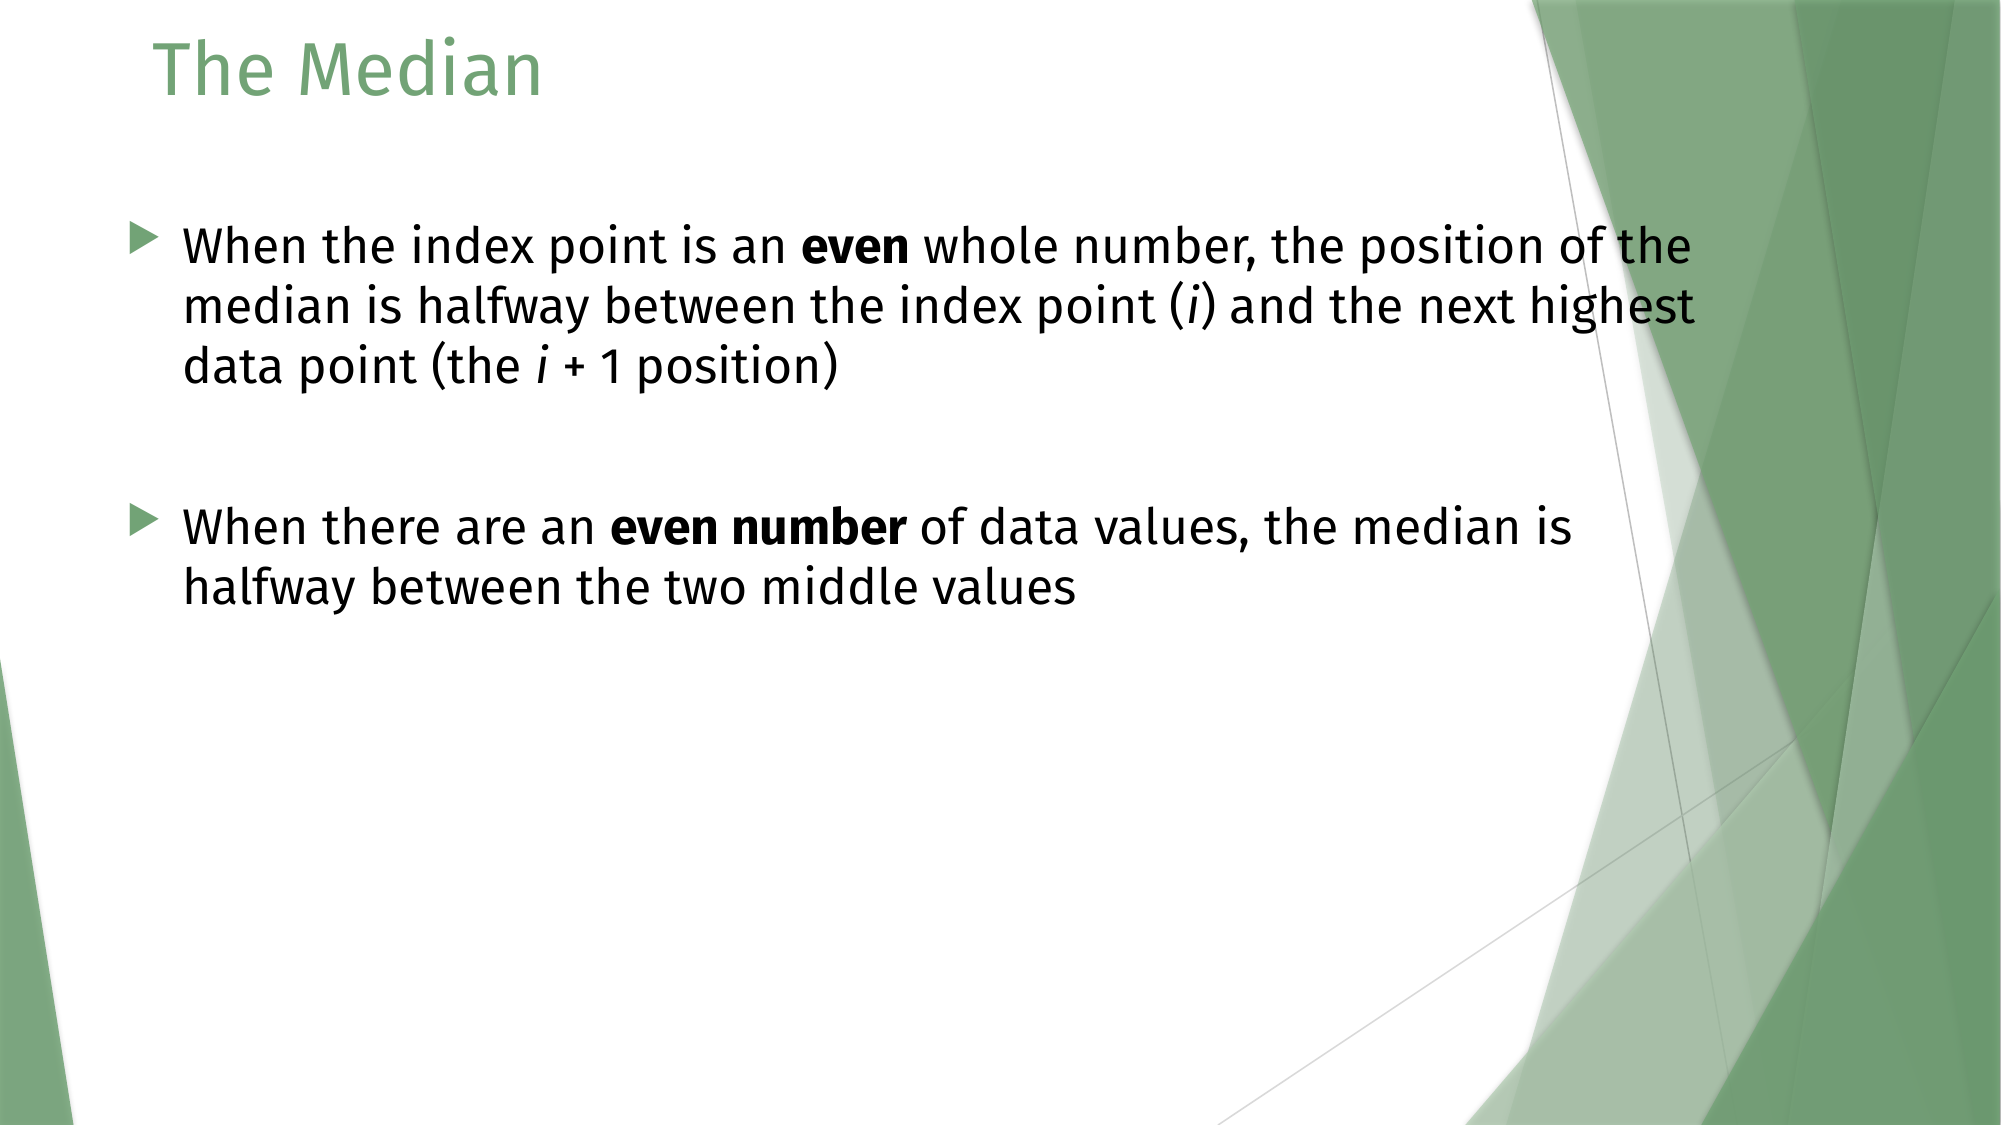

# The Median
When the index point is an even whole number, the position of the median is halfway between the index point (i) and the next highest data point (the i + 1 position)

When there are an even number of data values, the median is halfway between the two middle values